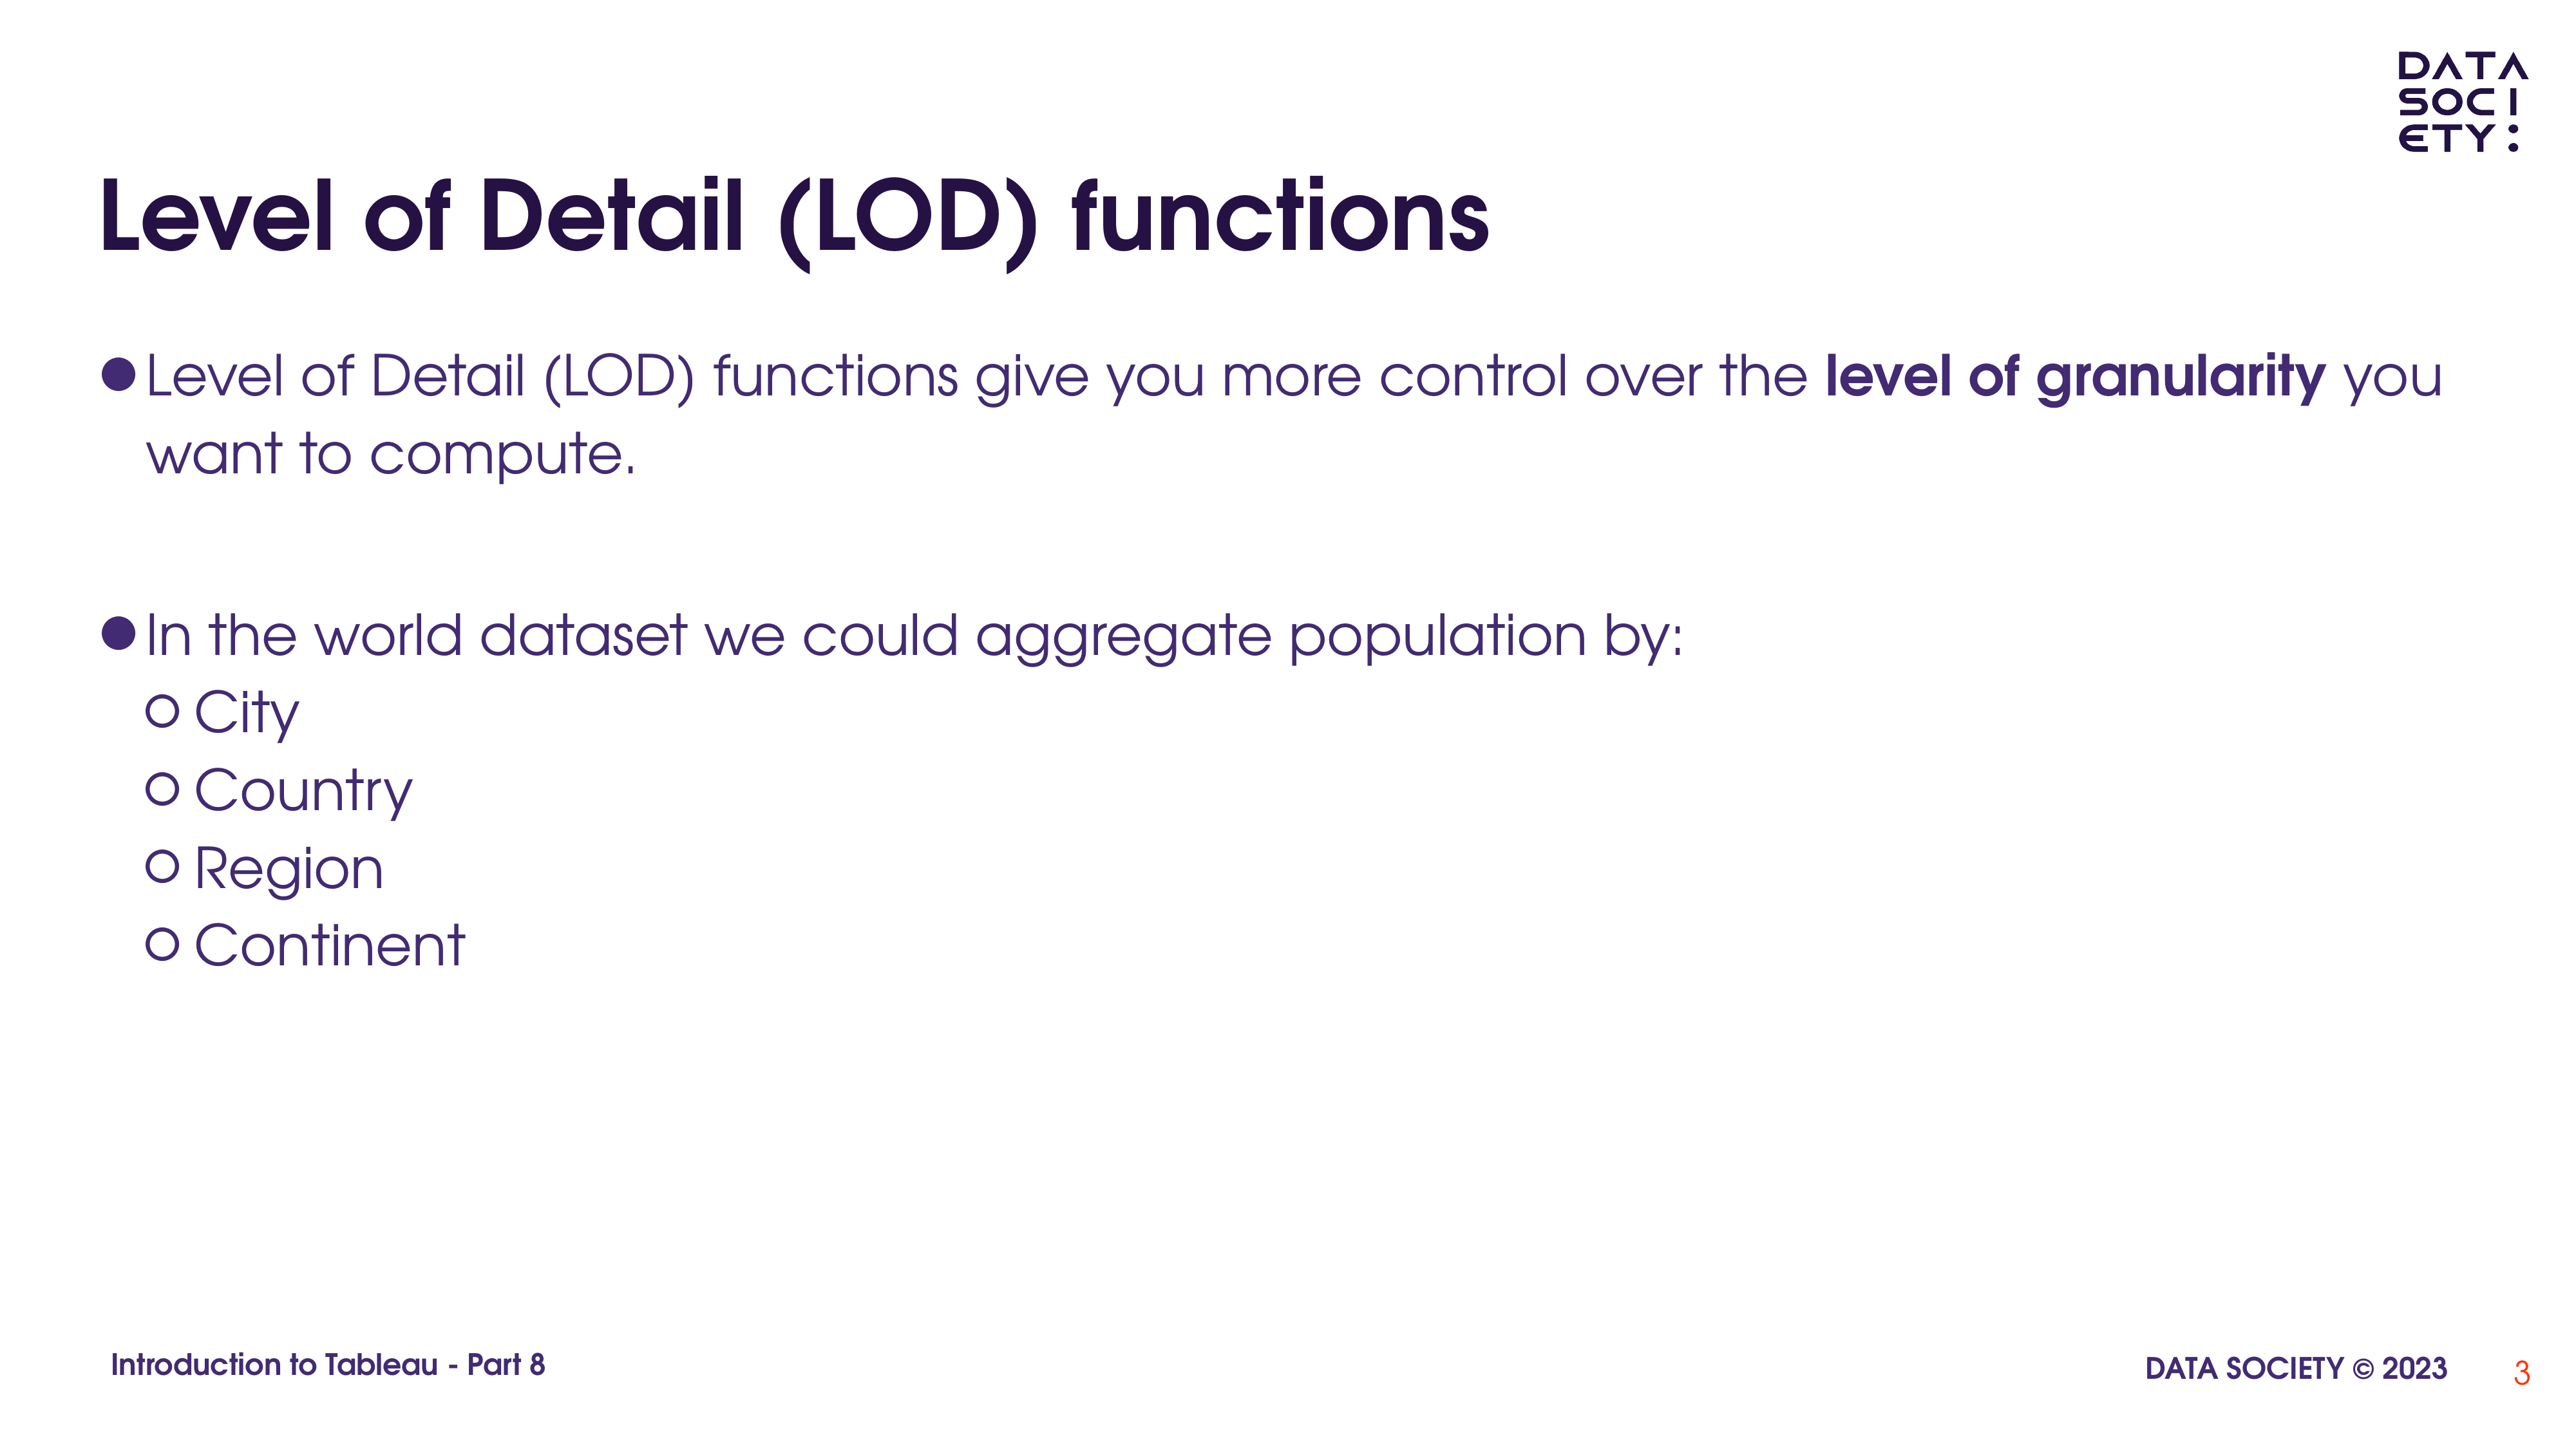

# Level of Detail (LOD) functions
Level of Detail (LOD) functions give you more control over the level of granularity you want to compute.

In the world dataset we could aggregate population by:
City
Country
Region
Continent

3